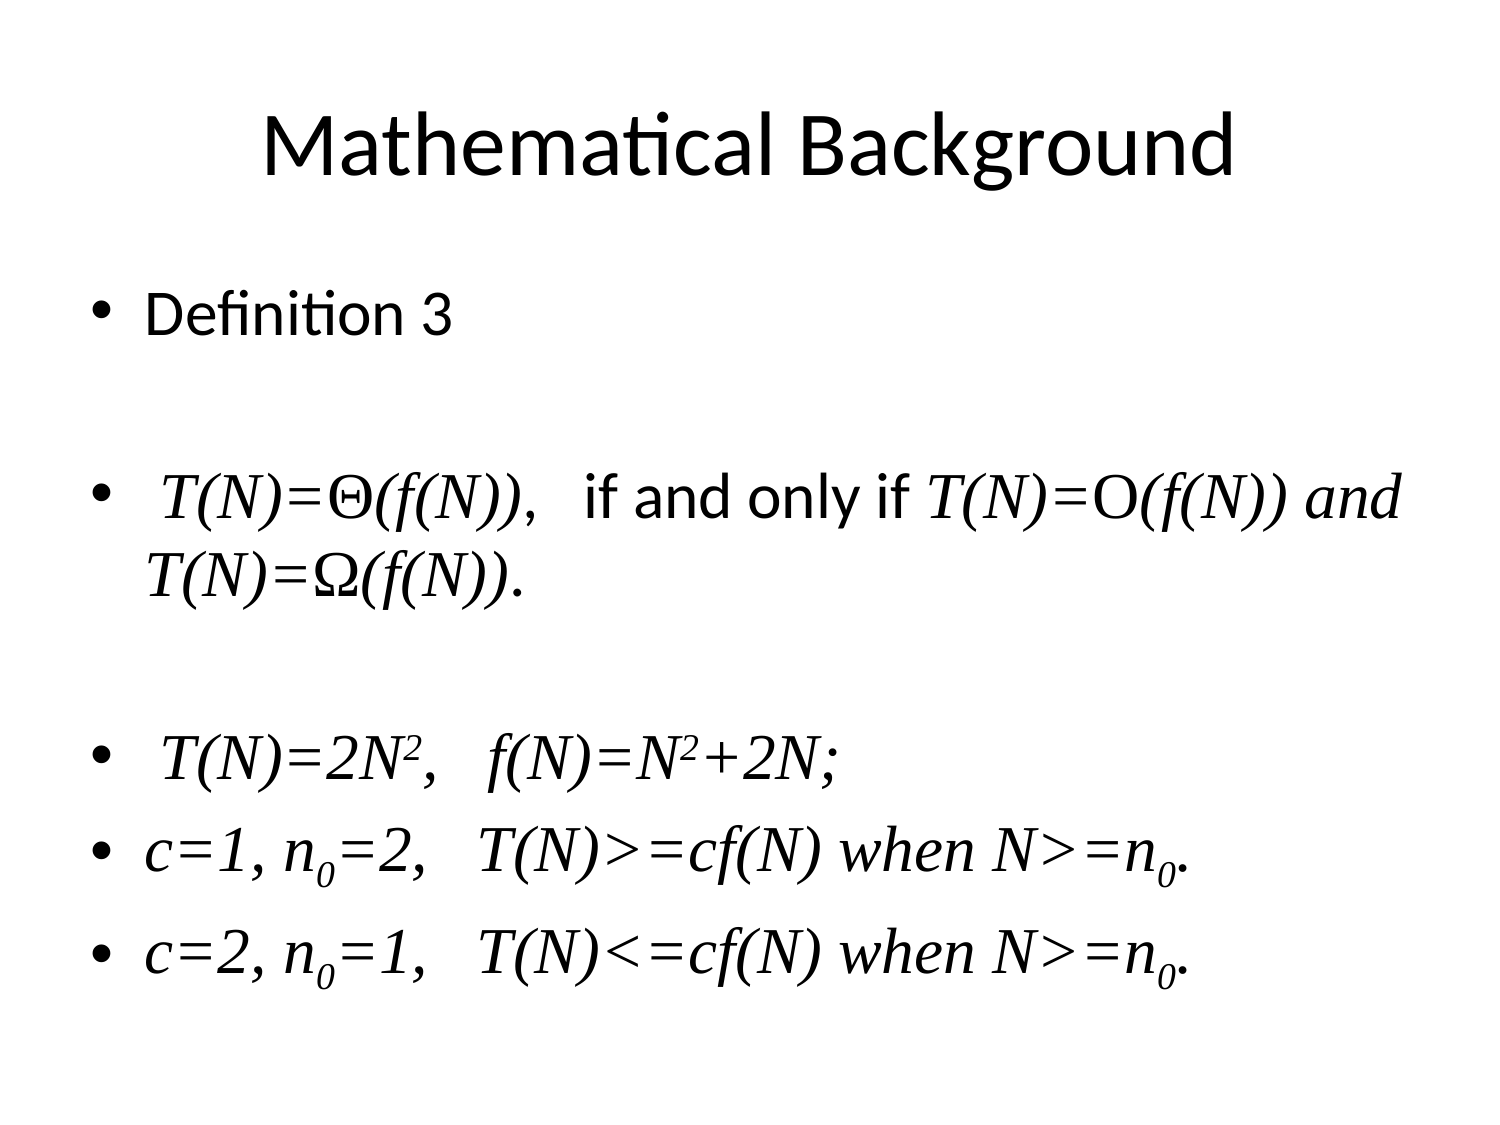

# Mathematical Background
Definition 3

 T(N)=Θ(f(N)),   if and only if T(N)=O(f(N)) and T(N)=Ω(f(N)).

 T(N)=2N2,   f(N)=N2+2N;
c=1, n0=2,   T(N)>=cf(N) when N>=n0.
c=2, n0=1,   T(N)<=cf(N) when N>=n0.